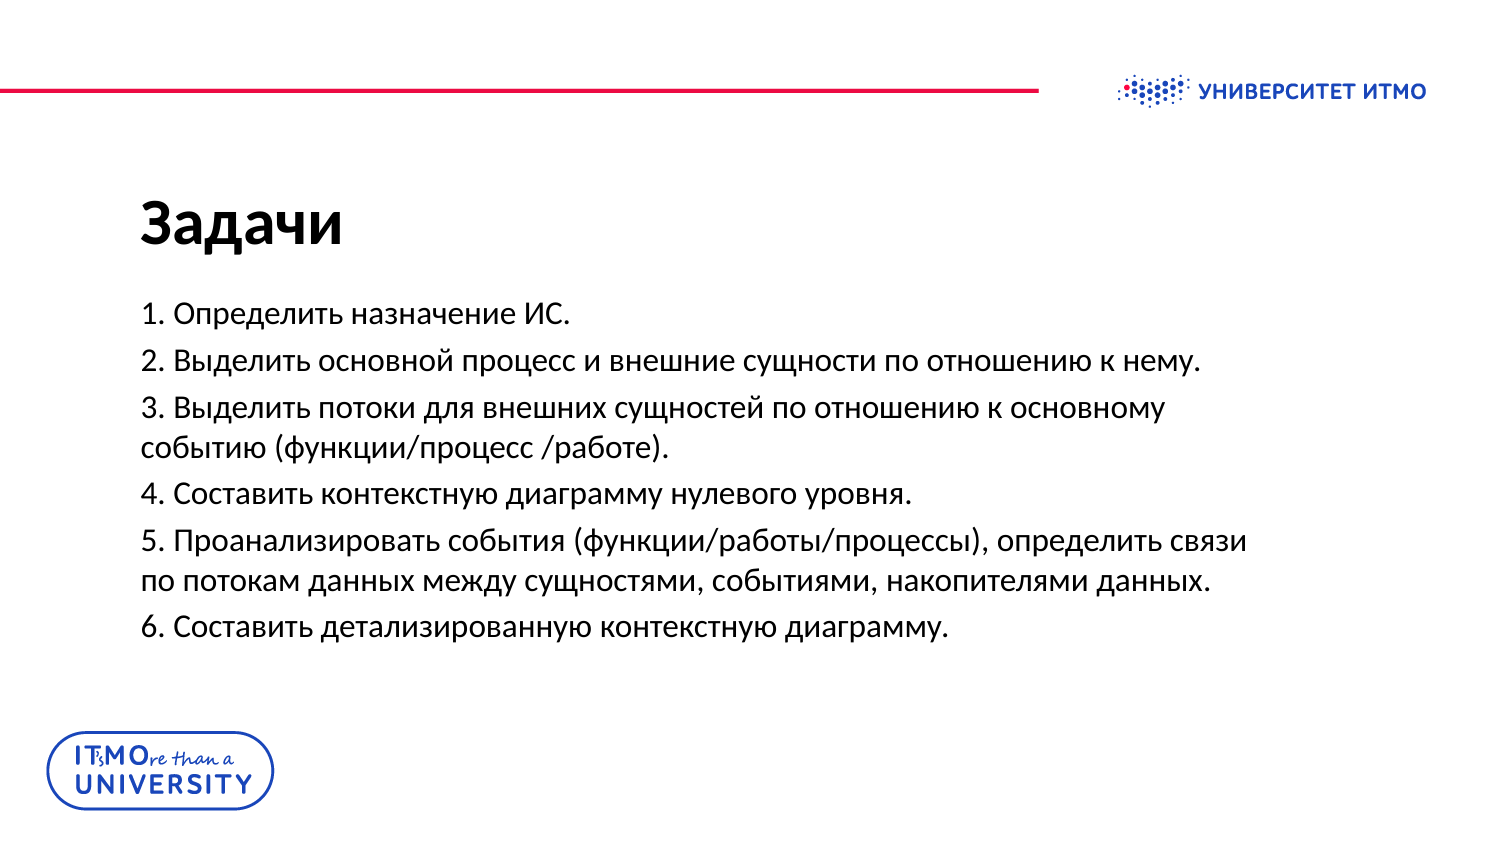

# Задачи
1. Определить назначение ИС.
2. Выделить основной процесс и внешние сущности по отношению к нему.
3. Выделить потоки для внешних сущностей по отношению к основному событию (функции/процесс /работе).
4. Составить контекстную диаграмму нулевого уровня.
5. Проанализировать события (функции/работы/процессы), определить связи по потокам данных между сущностями, событиями, накопителями данных.
6. Составить детализированную контекстную диаграмму.